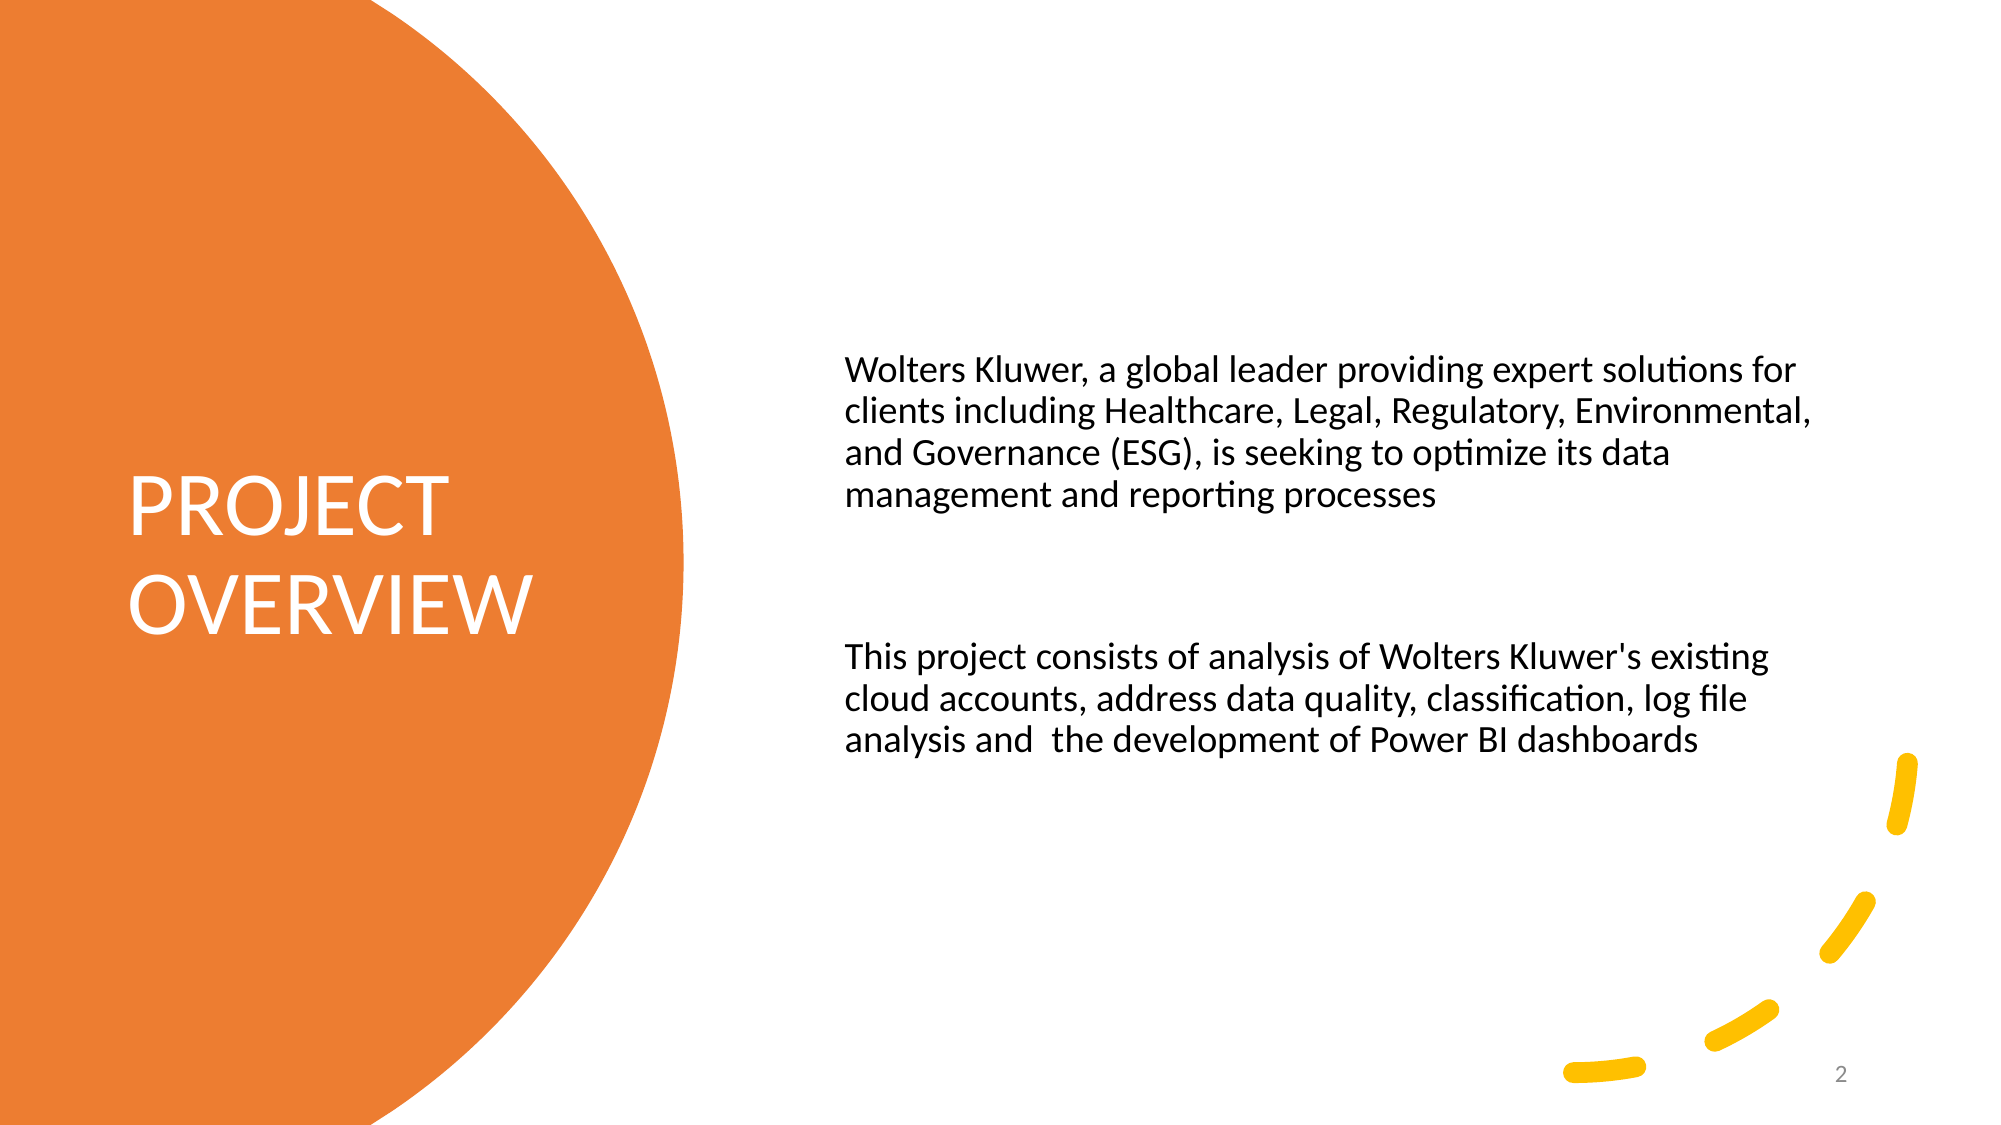

Wolters Kluwer, a global leader providing expert solutions for clients including Healthcare, Legal, Regulatory, Environmental, and Governance (ESG), is seeking to optimize its data management and reporting processes

This project consists of analysis of Wolters Kluwer's existing cloud accounts, address data quality, classification, log file analysis and  the development of Power BI dashboards
# PROJECT OVERVIEW

2